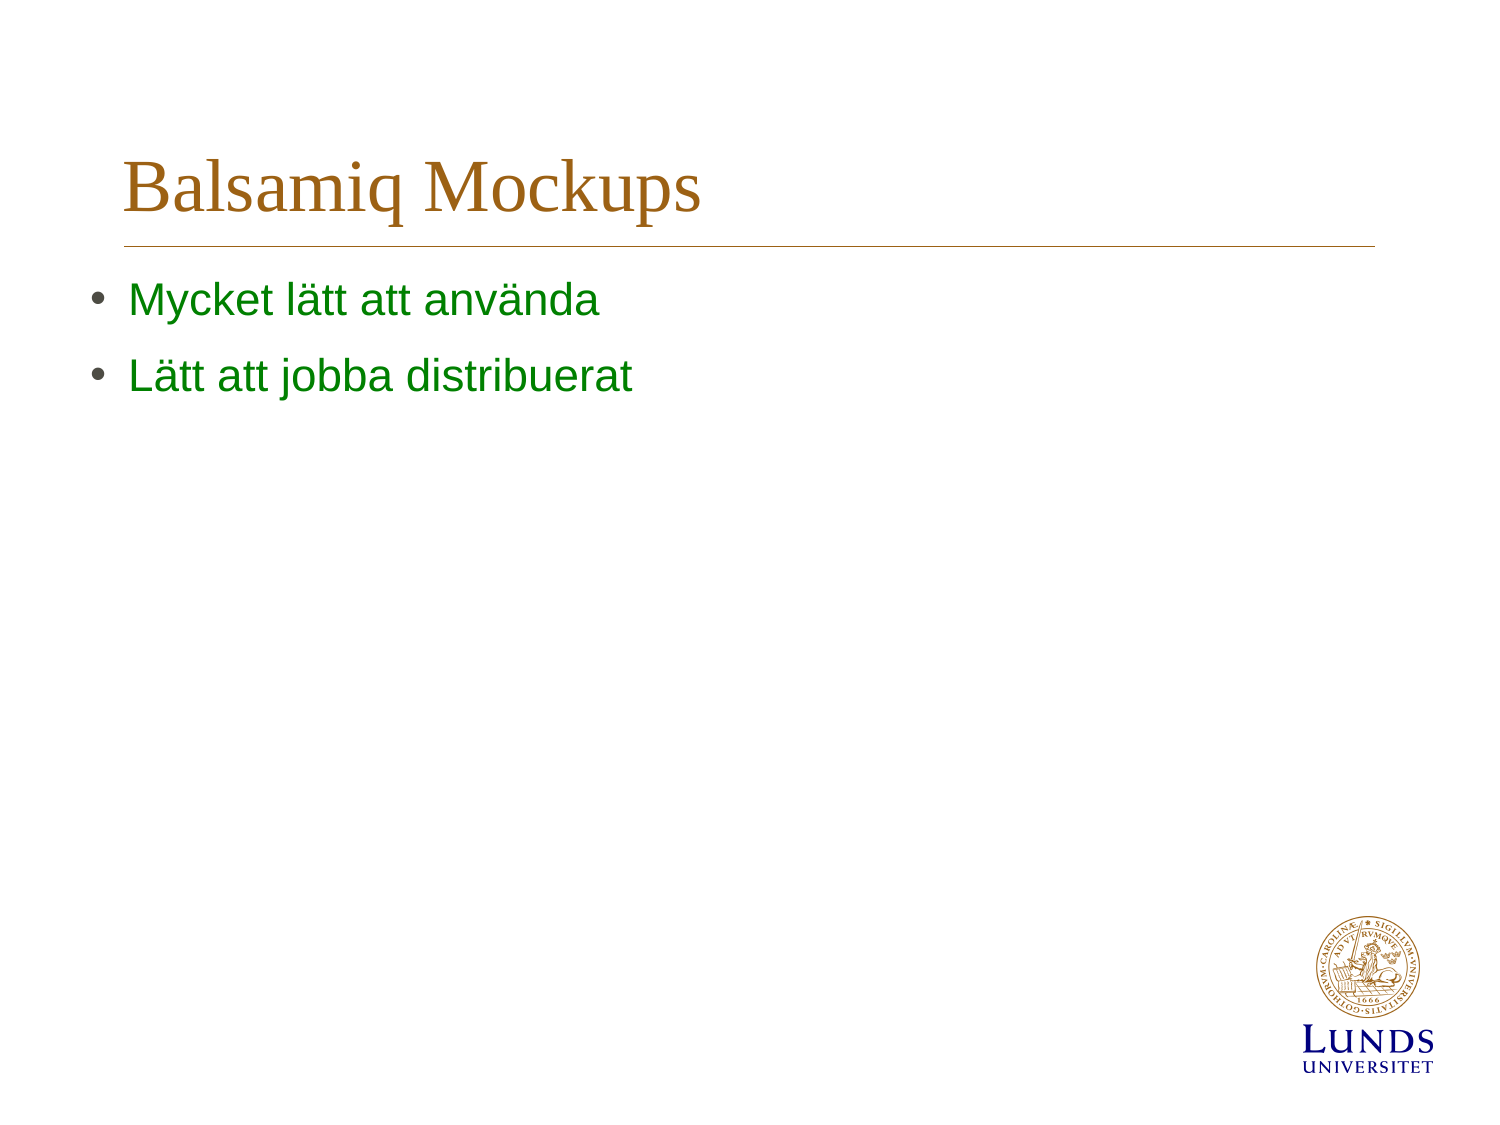

# Balsamiq Mockups
Mycket lätt att använda
Lätt att jobba distribuerat